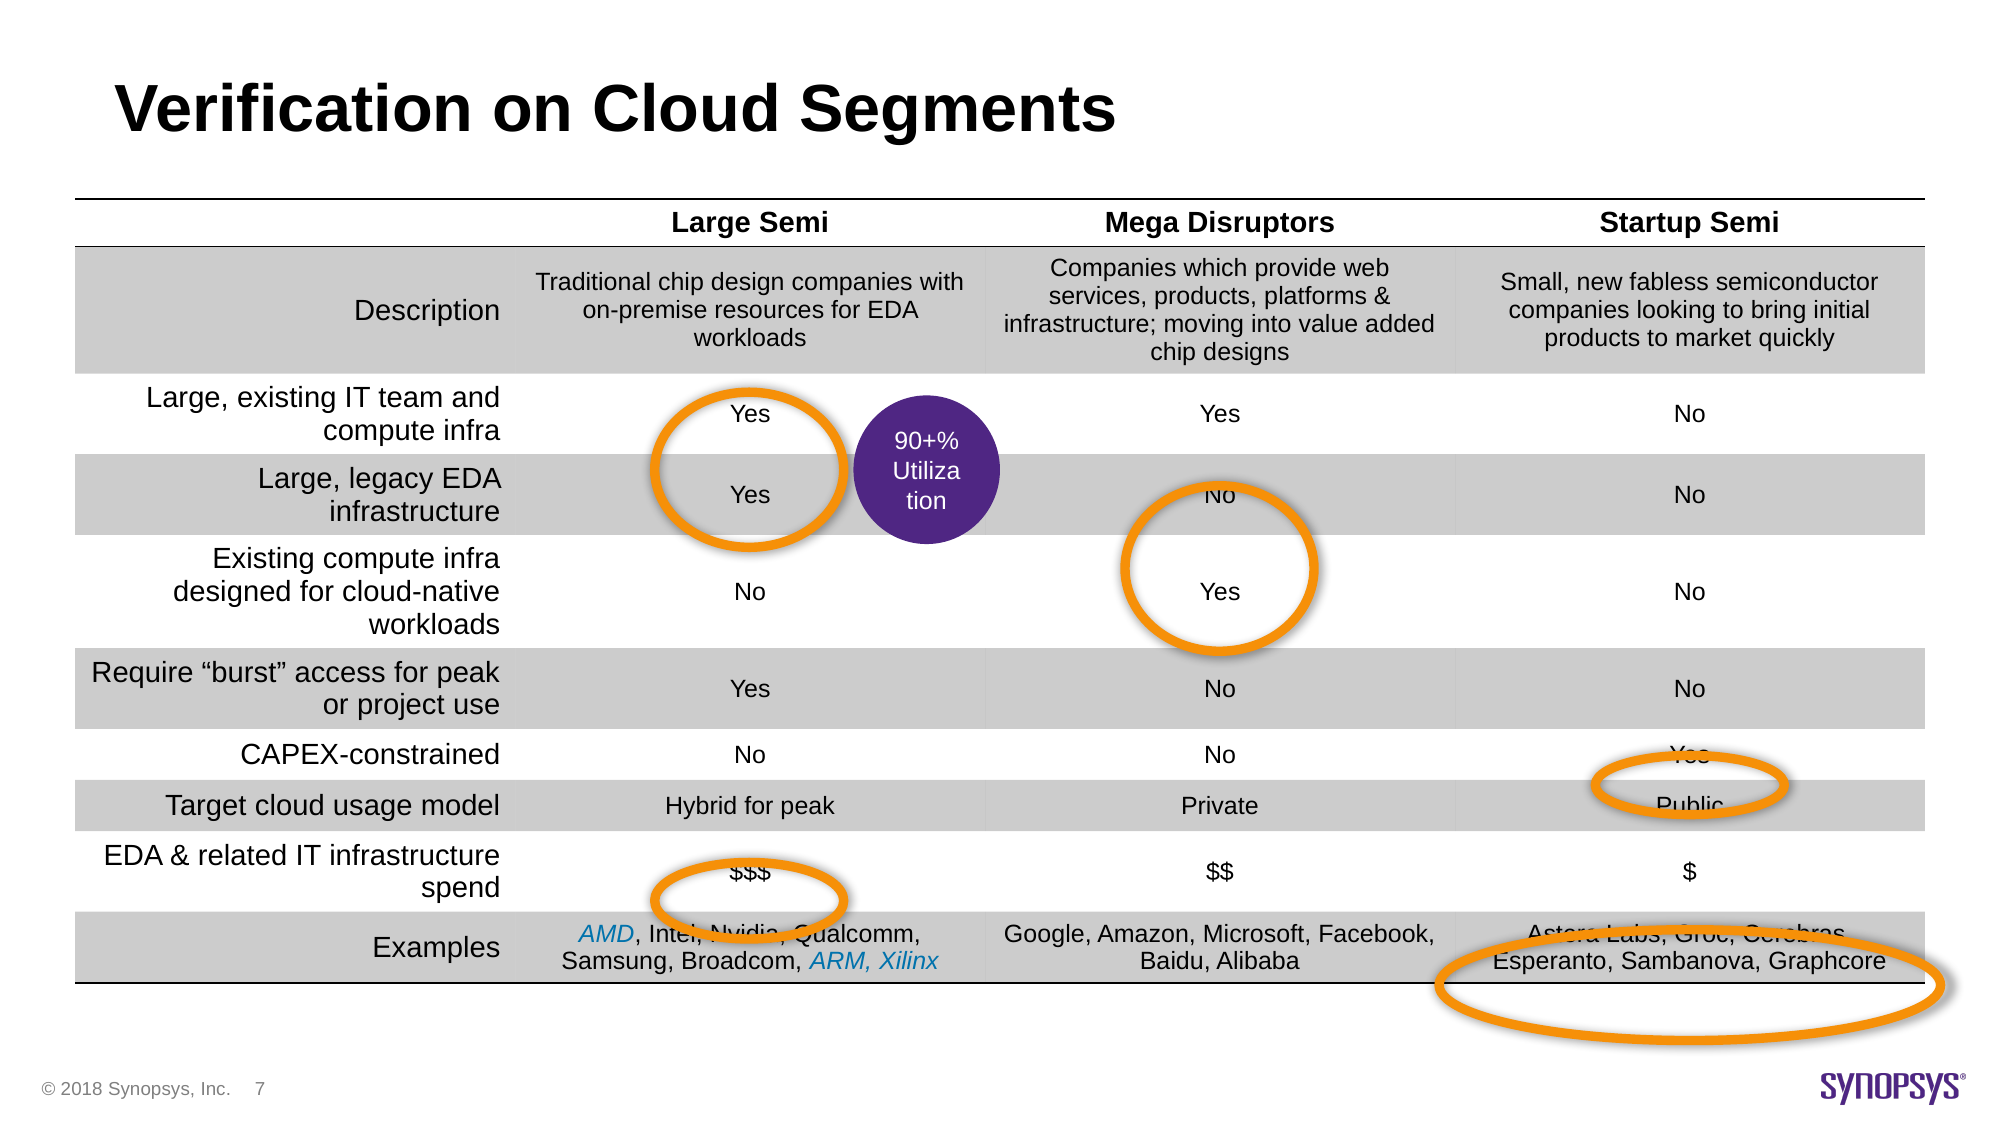

# Verification on Cloud Segments
|  | Large Semi | Mega Disruptors | Startup Semi |
| --- | --- | --- | --- |
| Description | Traditional chip design companies with on-premise resources for EDA workloads | Companies which provide web services, products, platforms & infrastructure; moving into value added chip designs | Small, new fabless semiconductor companies looking to bring initial products to market quickly |
| Large, existing IT team and compute infra | Yes | Yes | No |
| Large, legacy EDA infrastructure | Yes | No | No |
| Existing compute infra designed for cloud-native workloads | No | Yes | No |
| Require “burst” access for peak or project use | Yes | No | No |
| CAPEX-constrained | No | No | Yes |
| Target cloud usage model | Hybrid for peak | Private | Public |
| EDA & related IT infrastructure spend | $$$ | $$ | $ |
| Examples | AMD, Intel, Nvidia, Qualcomm, Samsung, Broadcom, ARM, Xilinx | Google, Amazon, Microsoft, Facebook, Baidu, Alibaba | Astera Labs, Groc, Cerebras, Esperanto, Sambanova, Graphcore |

90+%
Utilization